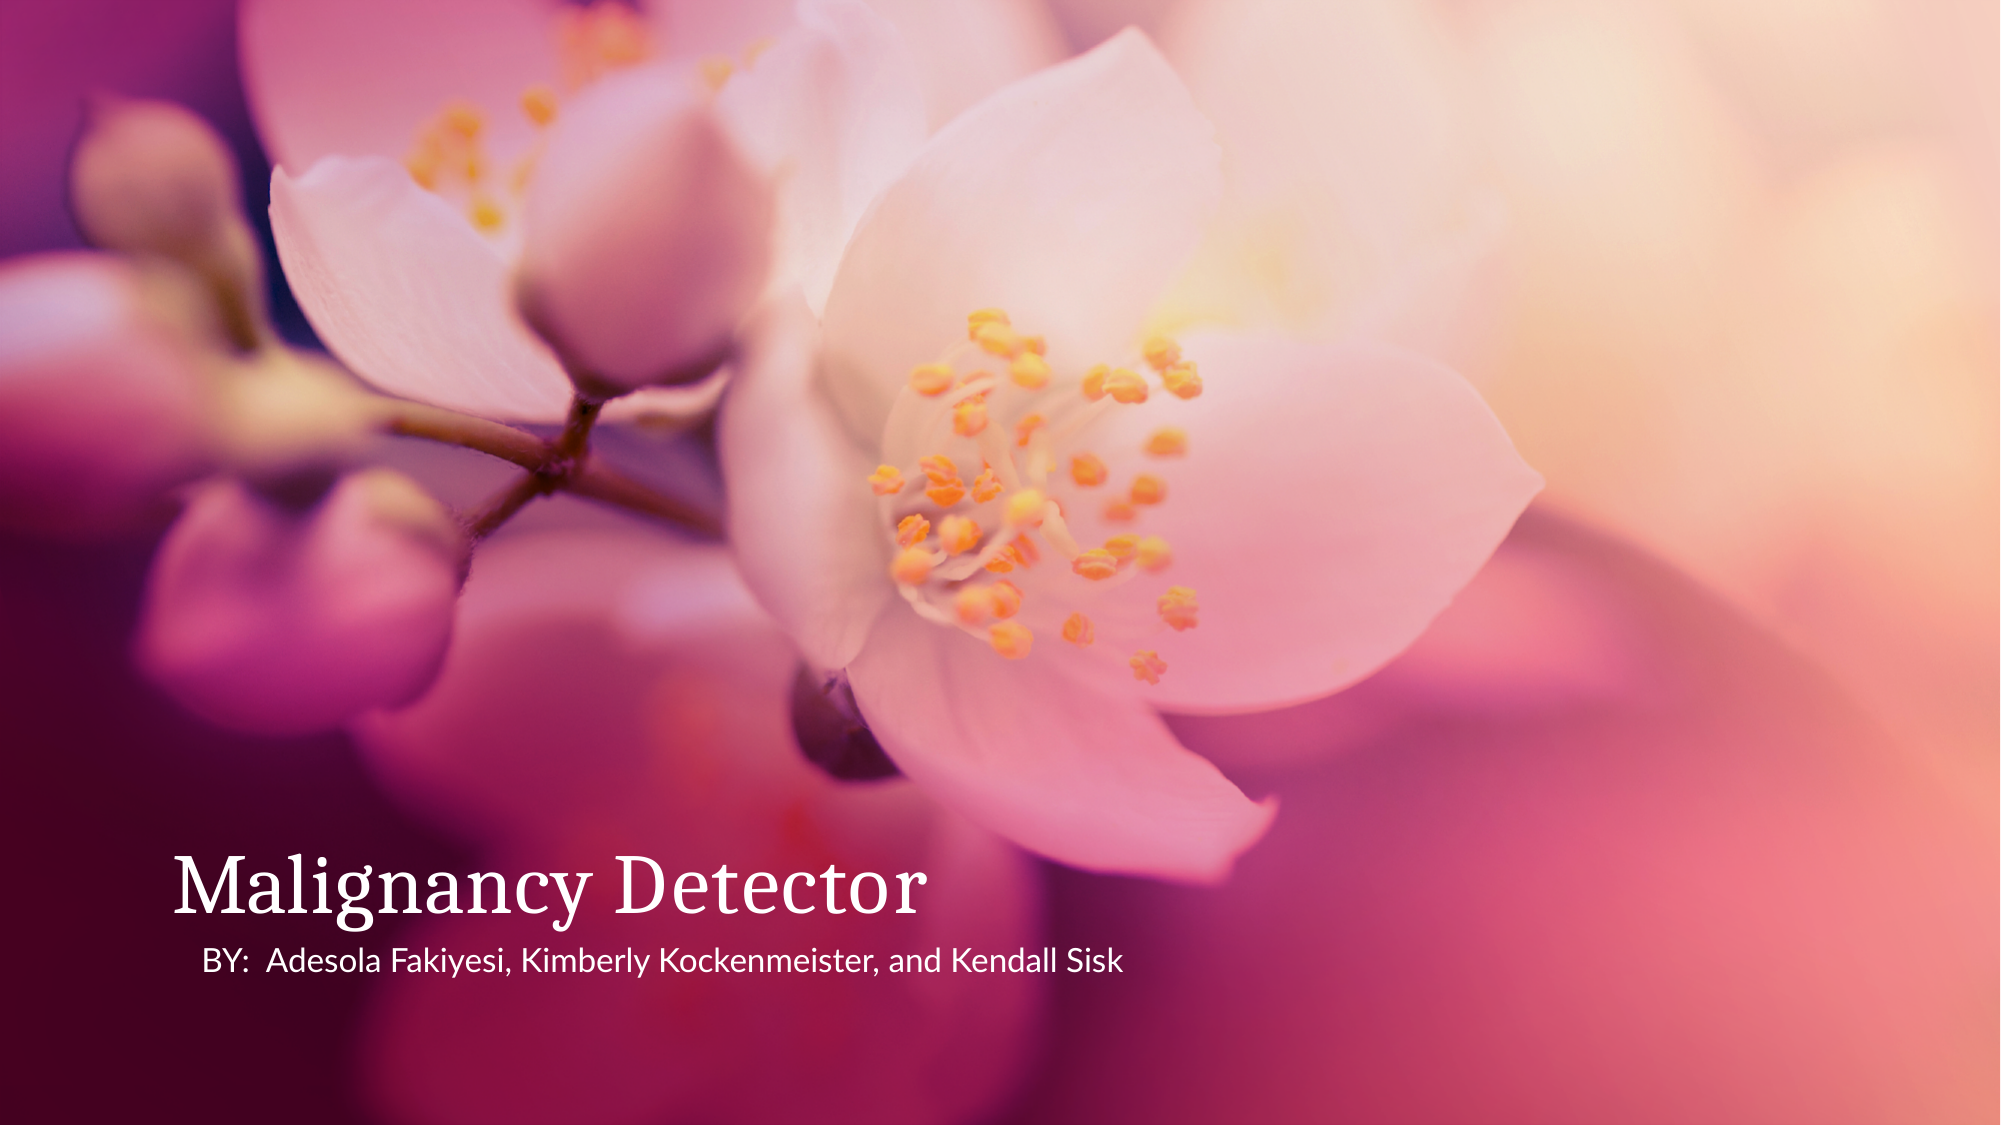

# Malignancy Detector
BY:  Adesola Fakiyesi, Kimberly Kockenmeister, and Kendall Sisk